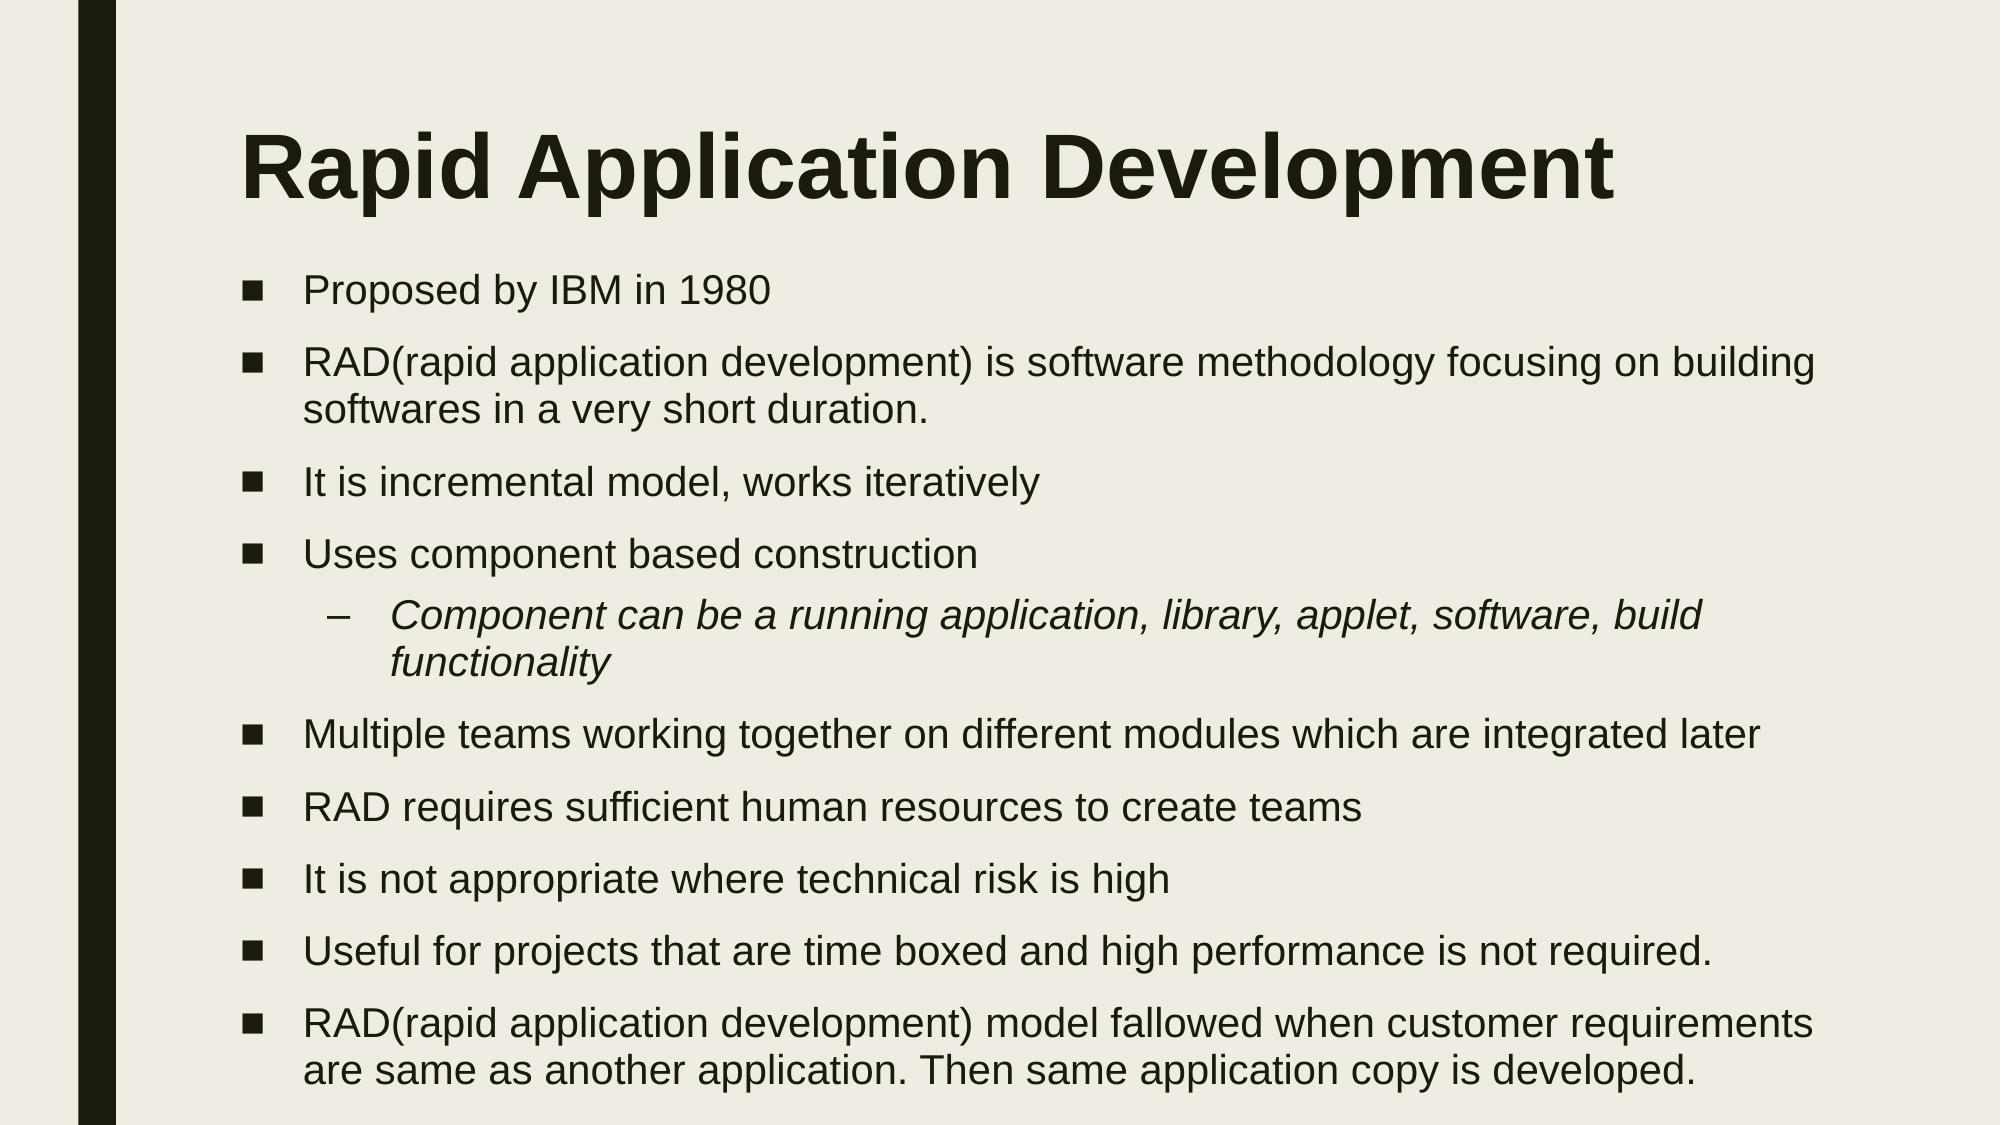

# Rapid Application Development
Proposed by IBM in 1980
RAD(rapid application development) is software methodology focusing on building softwares in a very short duration.
It is incremental model, works iteratively
Uses component based construction
Component can be a running application, library, applet, software, build functionality
Multiple teams working together on different modules which are integrated later
RAD requires sufficient human resources to create teams
It is not appropriate where technical risk is high
Useful for projects that are time boxed and high performance is not required.
RAD(rapid application development) model fallowed when customer requirements are same as another application. Then same application copy is developed.